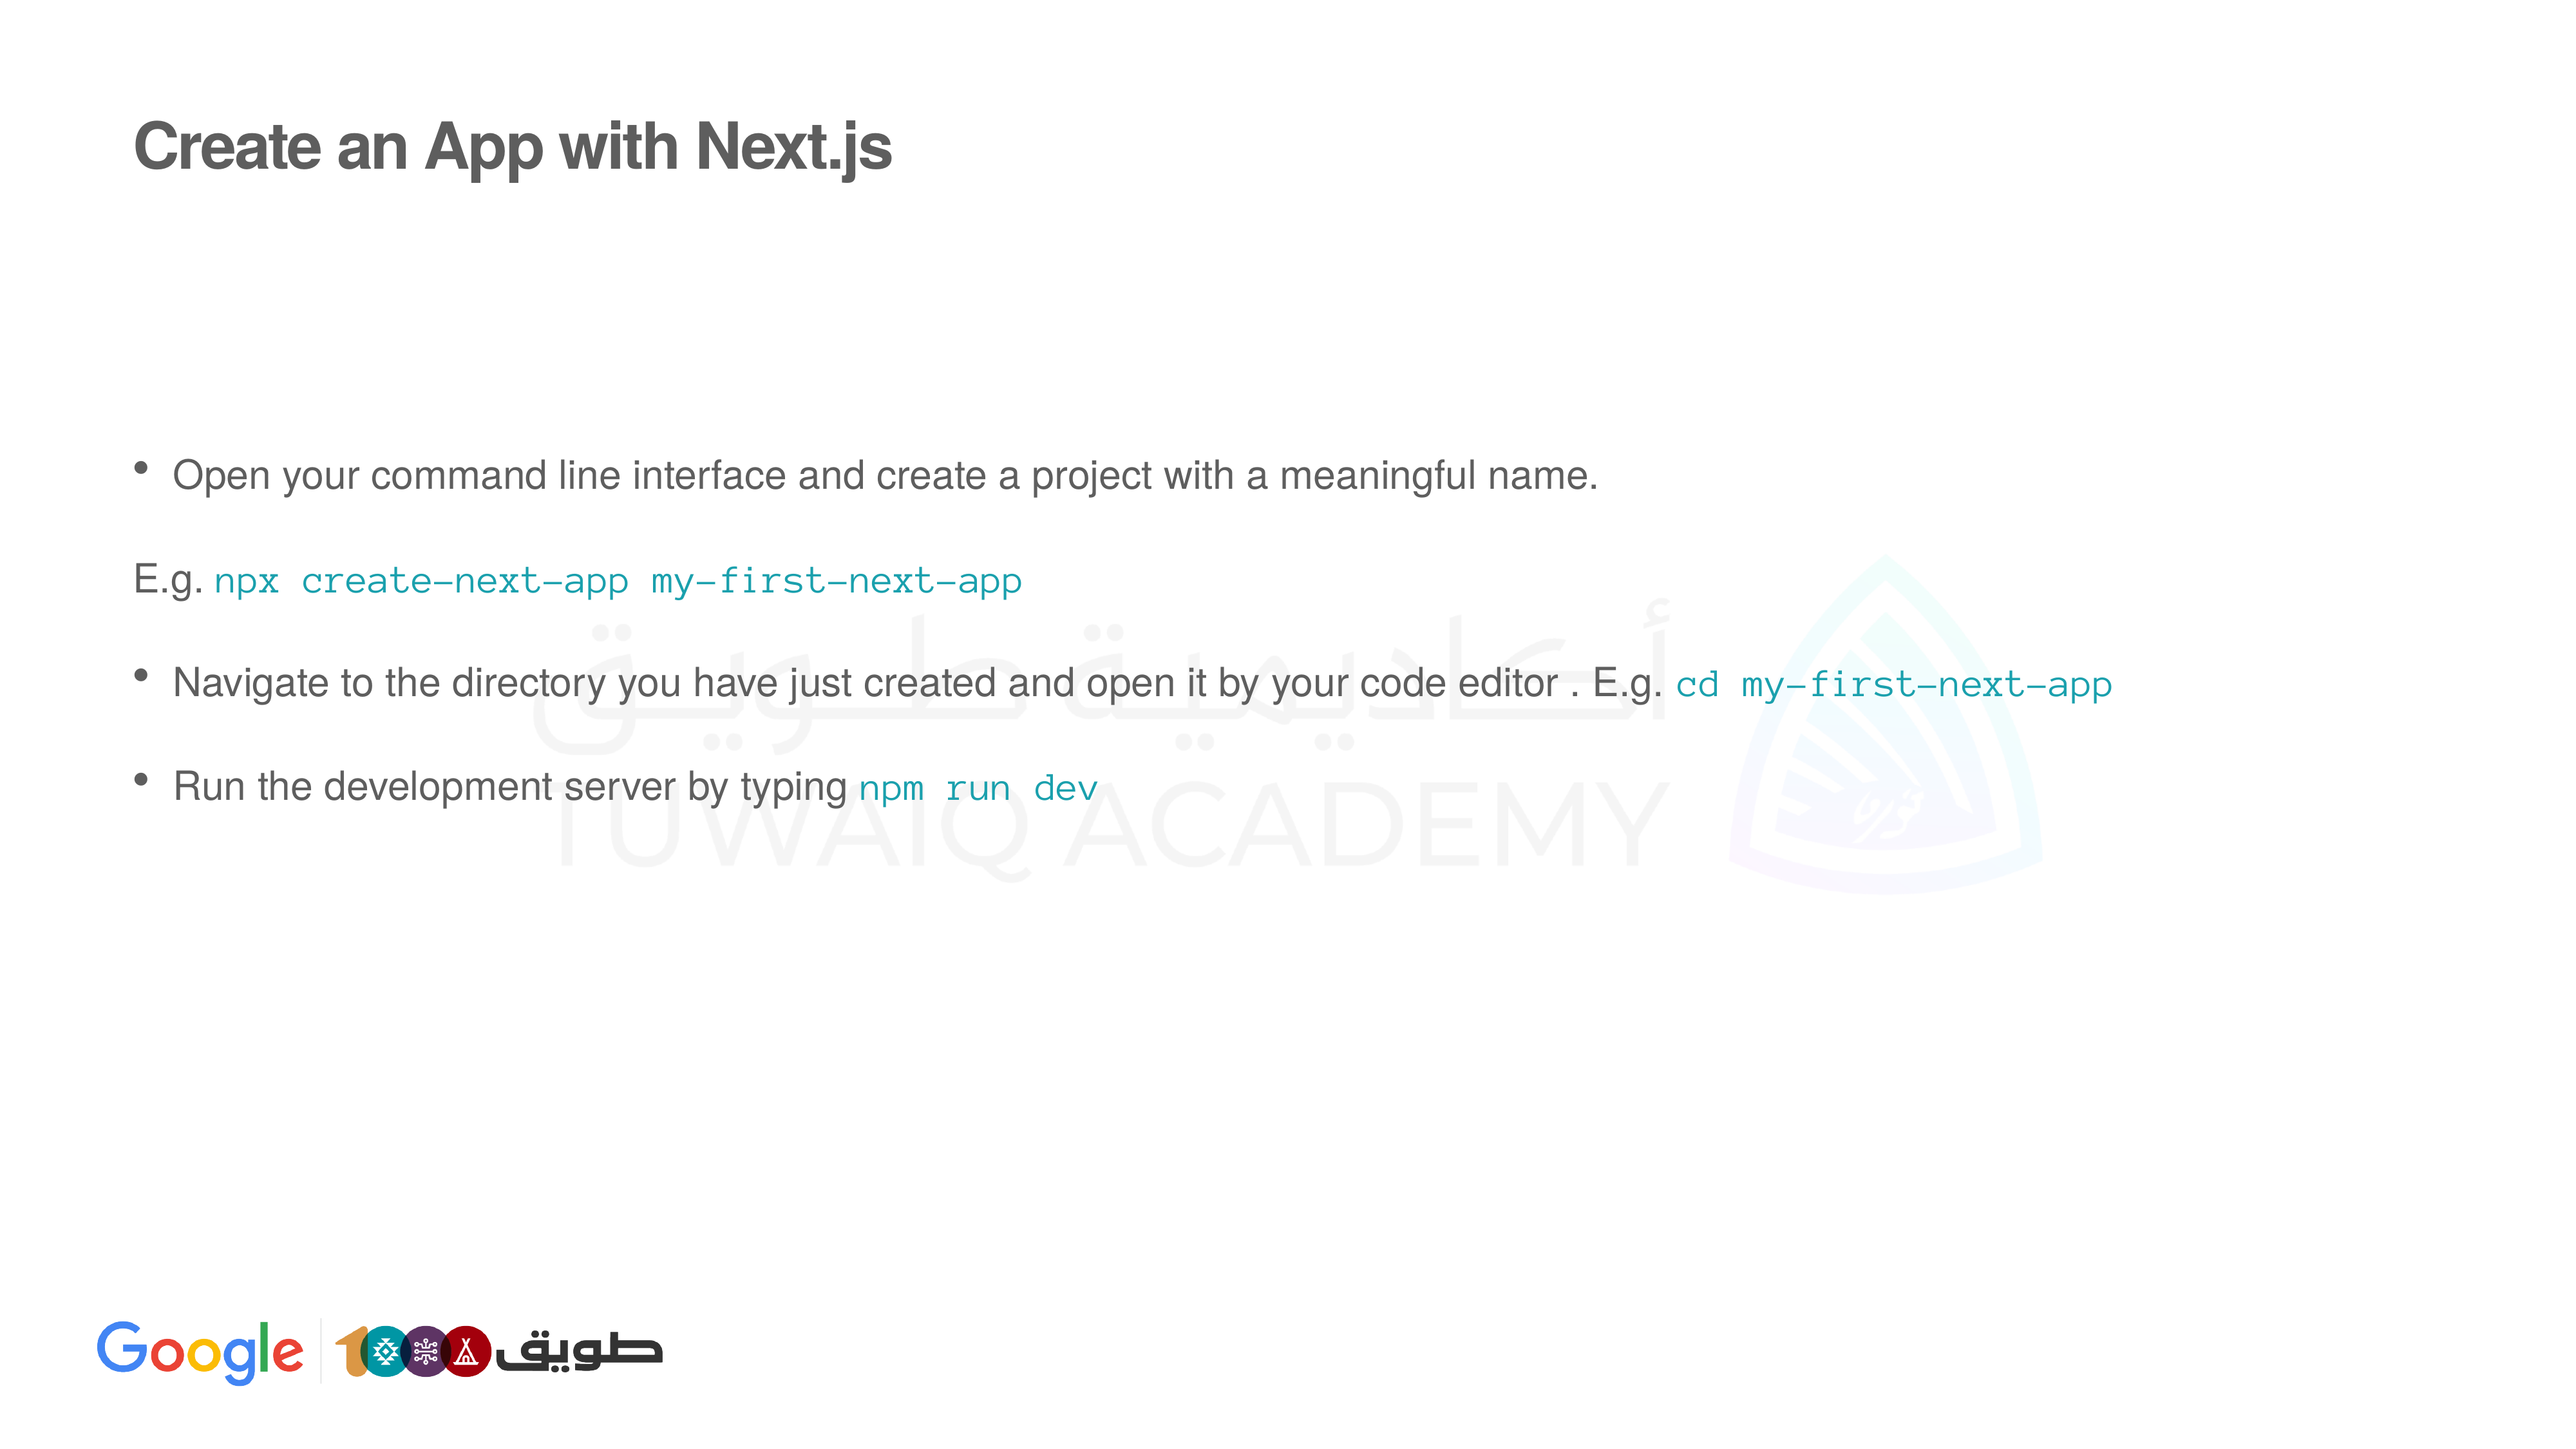

# Create an App with Next.js

Open your command line interface and create a project with a meaningful name.
E.g. npx create-next-app my-first-next-app
Navigate to the directory you have just created and open it by your code editor . E.g. cd my-first-next-app
Run the development server by typing npm run dev